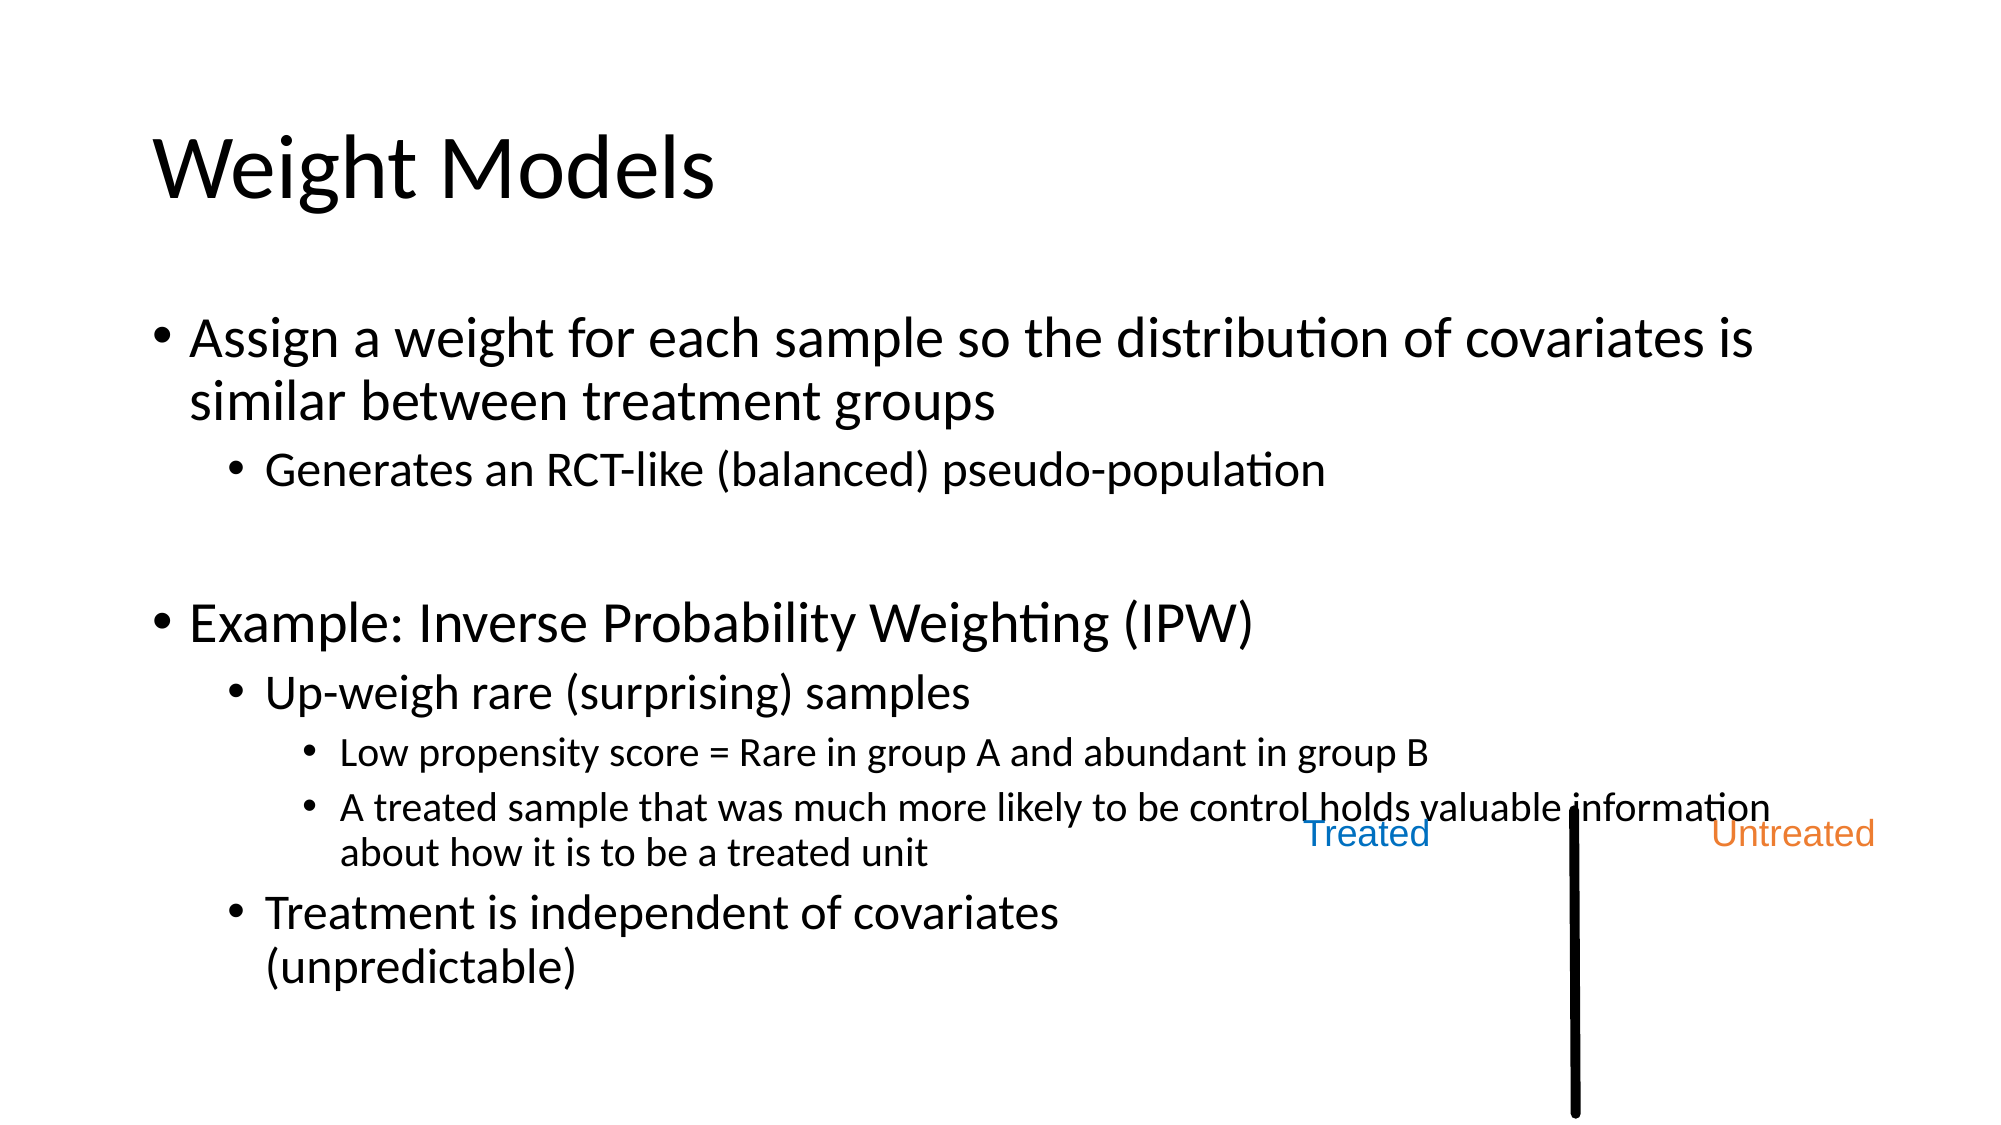

# Weight Models
Assign a weight for each sample so the distribution of covariates is similar between treatment groups
Generates an RCT-like (balanced) pseudo-population

Example: Inverse Probability Weighting (IPW)
Up-weigh rare (surprising) samples
Low propensity score = Rare in group A and abundant in group B
A treated sample that was much more likely to be control holds valuable information about how it is to be a treated unit
Treatment is independent of covariates
(unpredictable)
Treated
Untreated